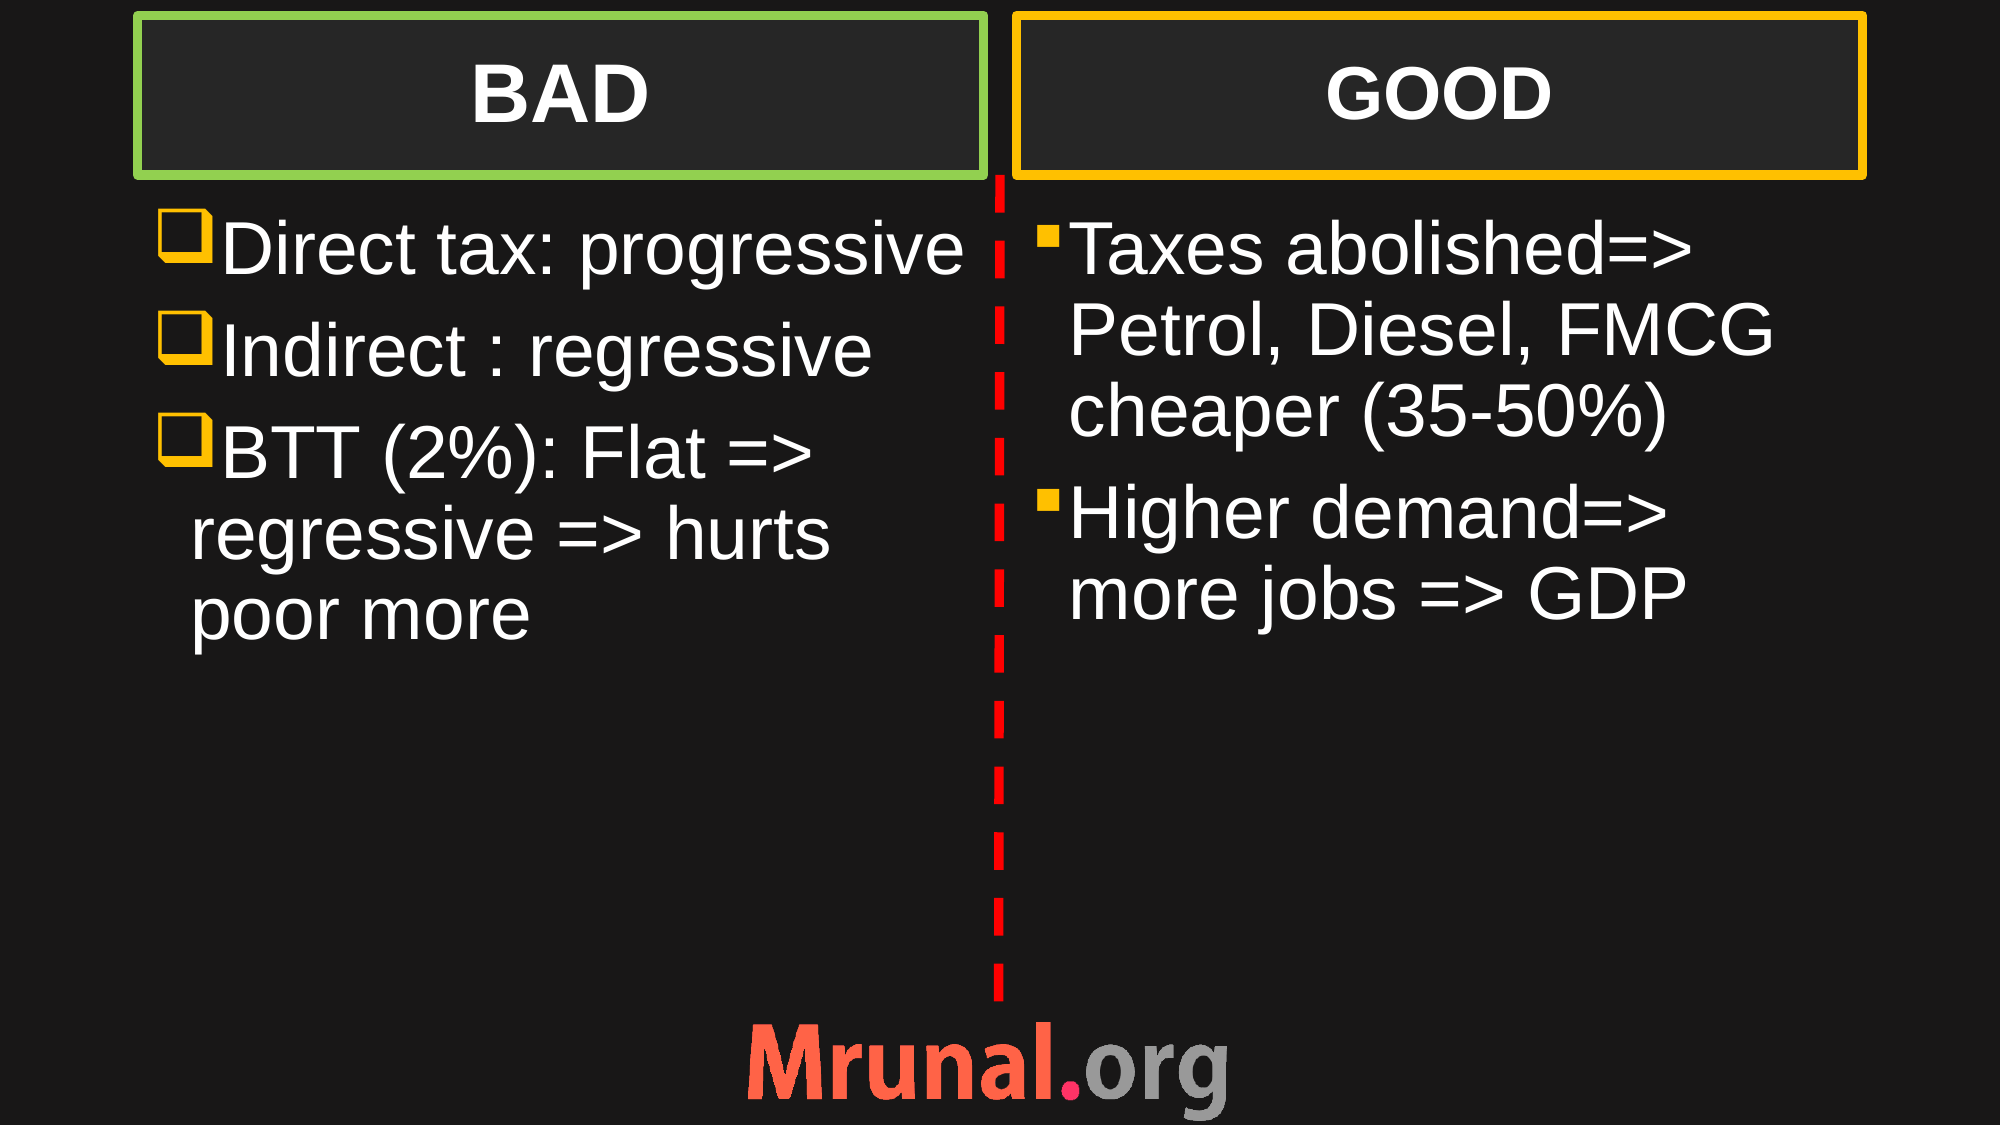

BAD
GOOD
Direct tax: progressive
Indirect : regressive
BTT (2%): Flat => regressive => hurts poor more
Taxes abolished=> Petrol, Diesel, FMCG cheaper (35-50%)
Higher demand=> more jobs => GDP